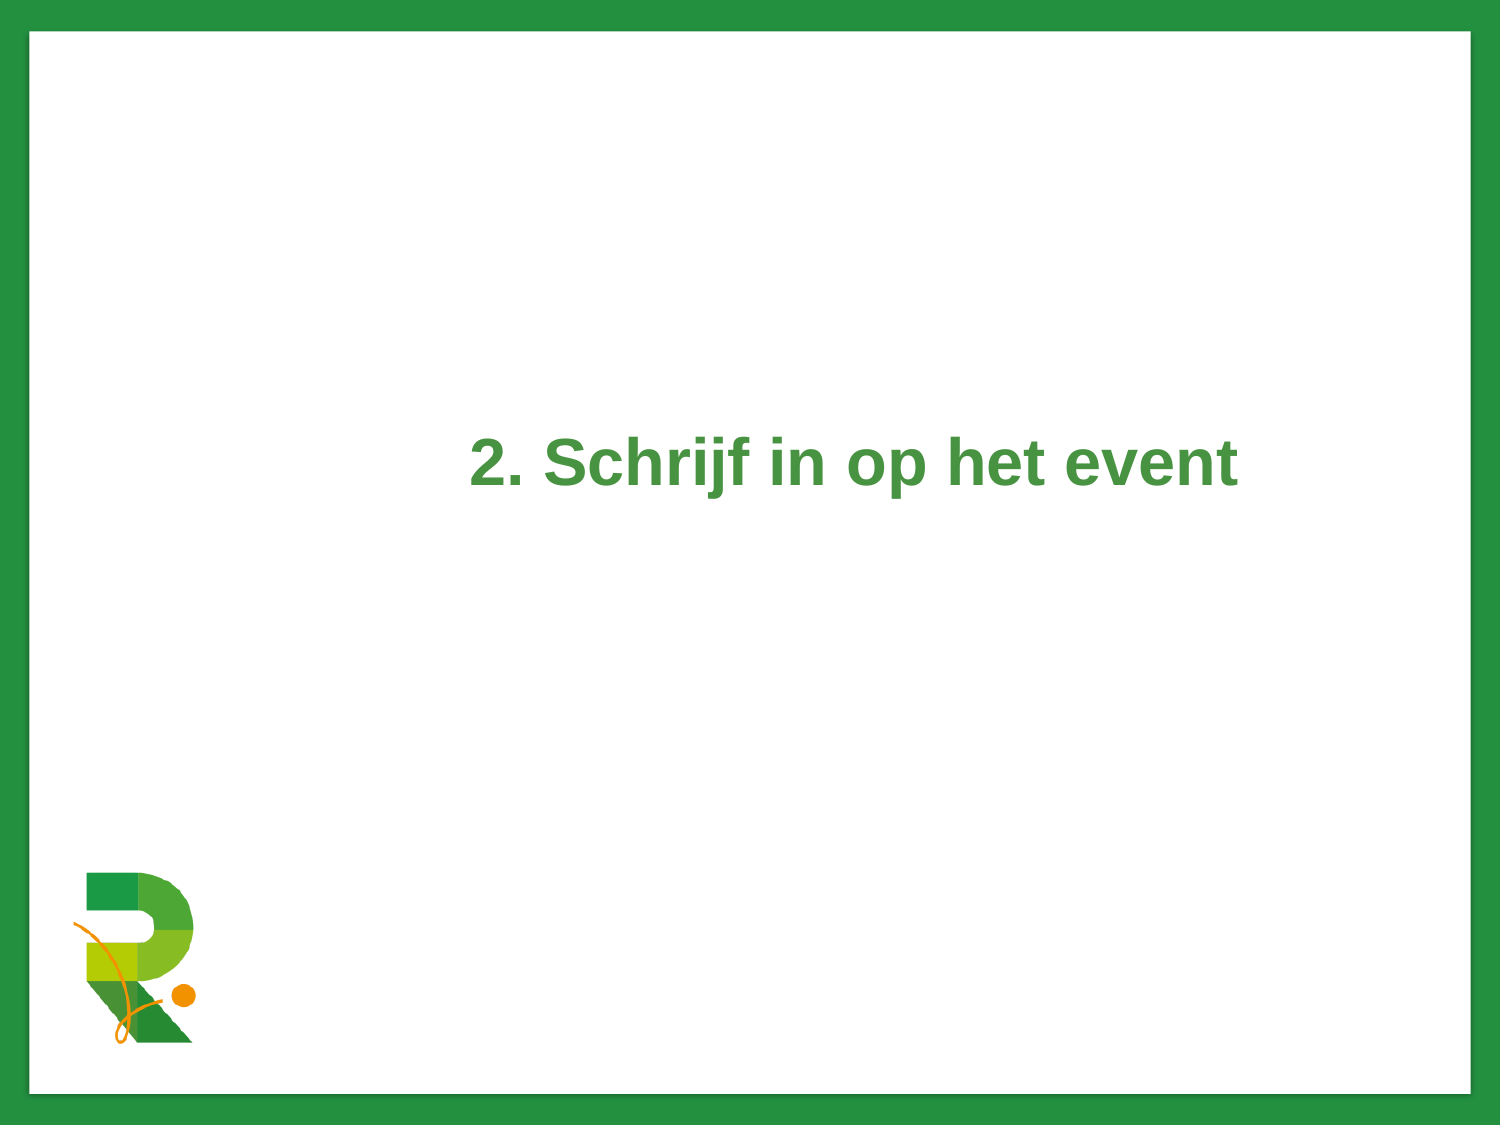

# 2. Schrijf in op het event